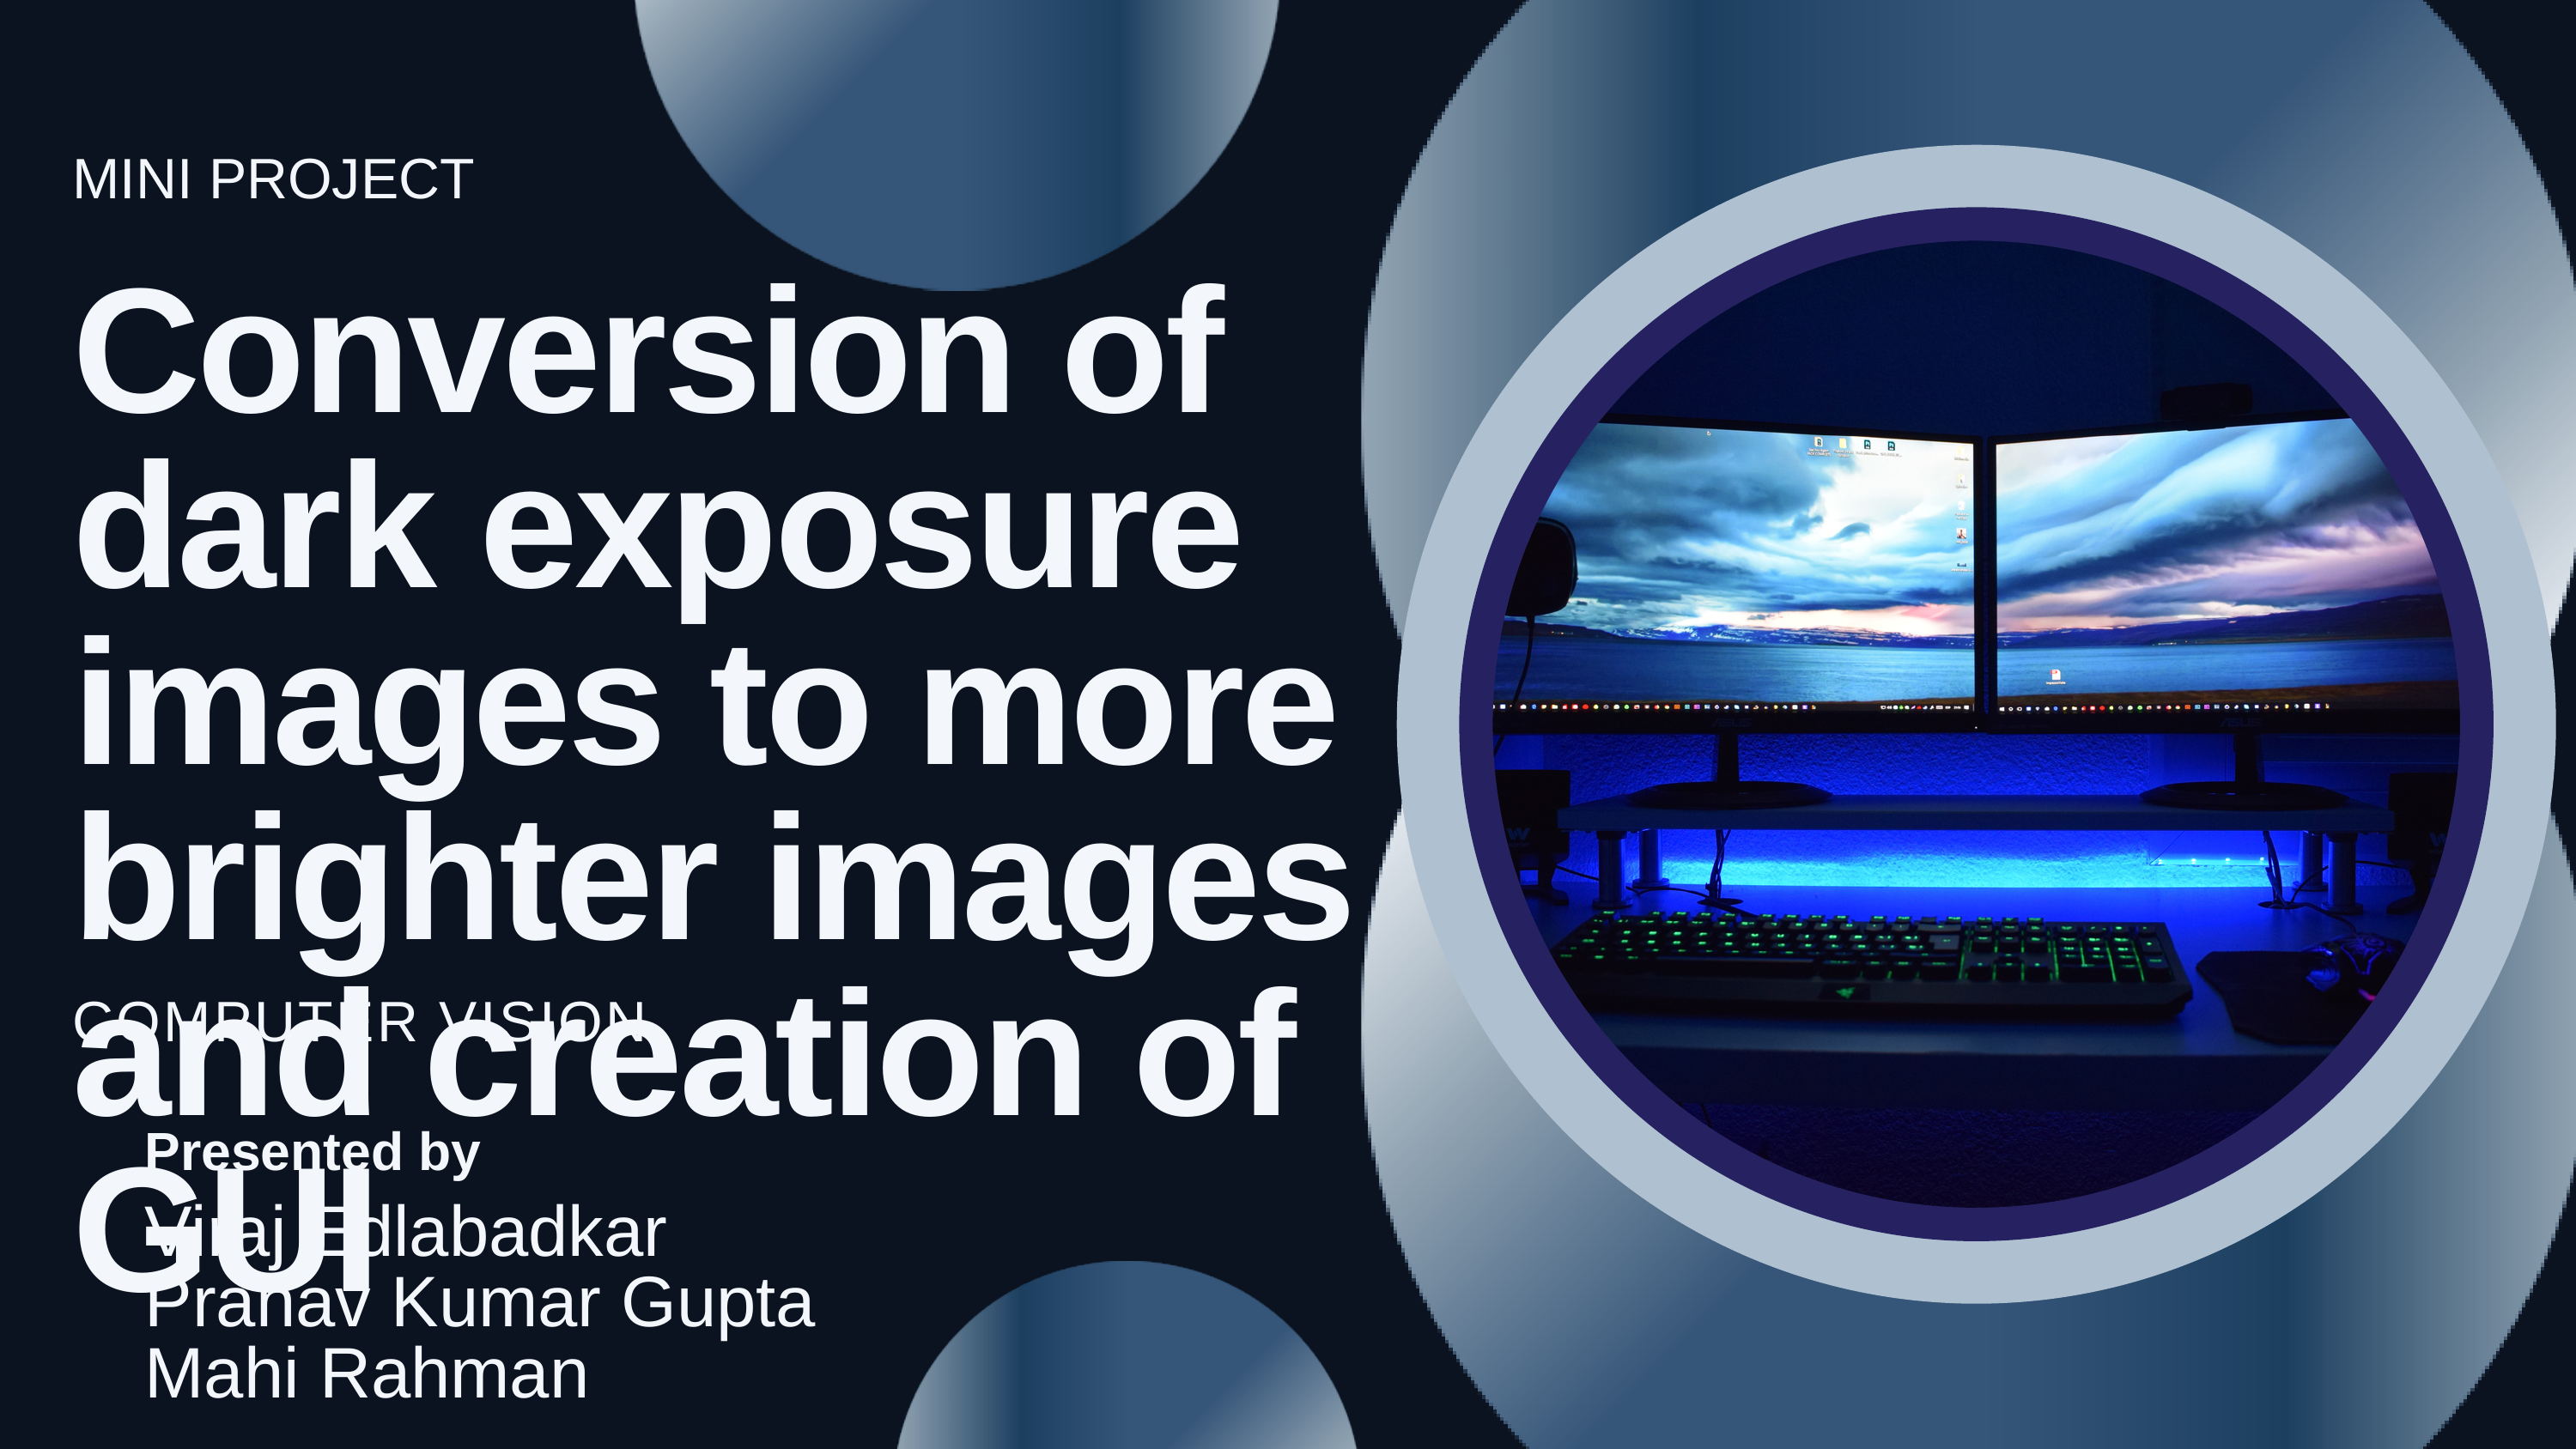

MINI PROJECT

Conversion of dark exposure images to more brighter images and creation of GUI
COMPUTER VISION
Presented by
Viraj Edlabadkar
Pranav Kumar Gupta
Mahi Rahman